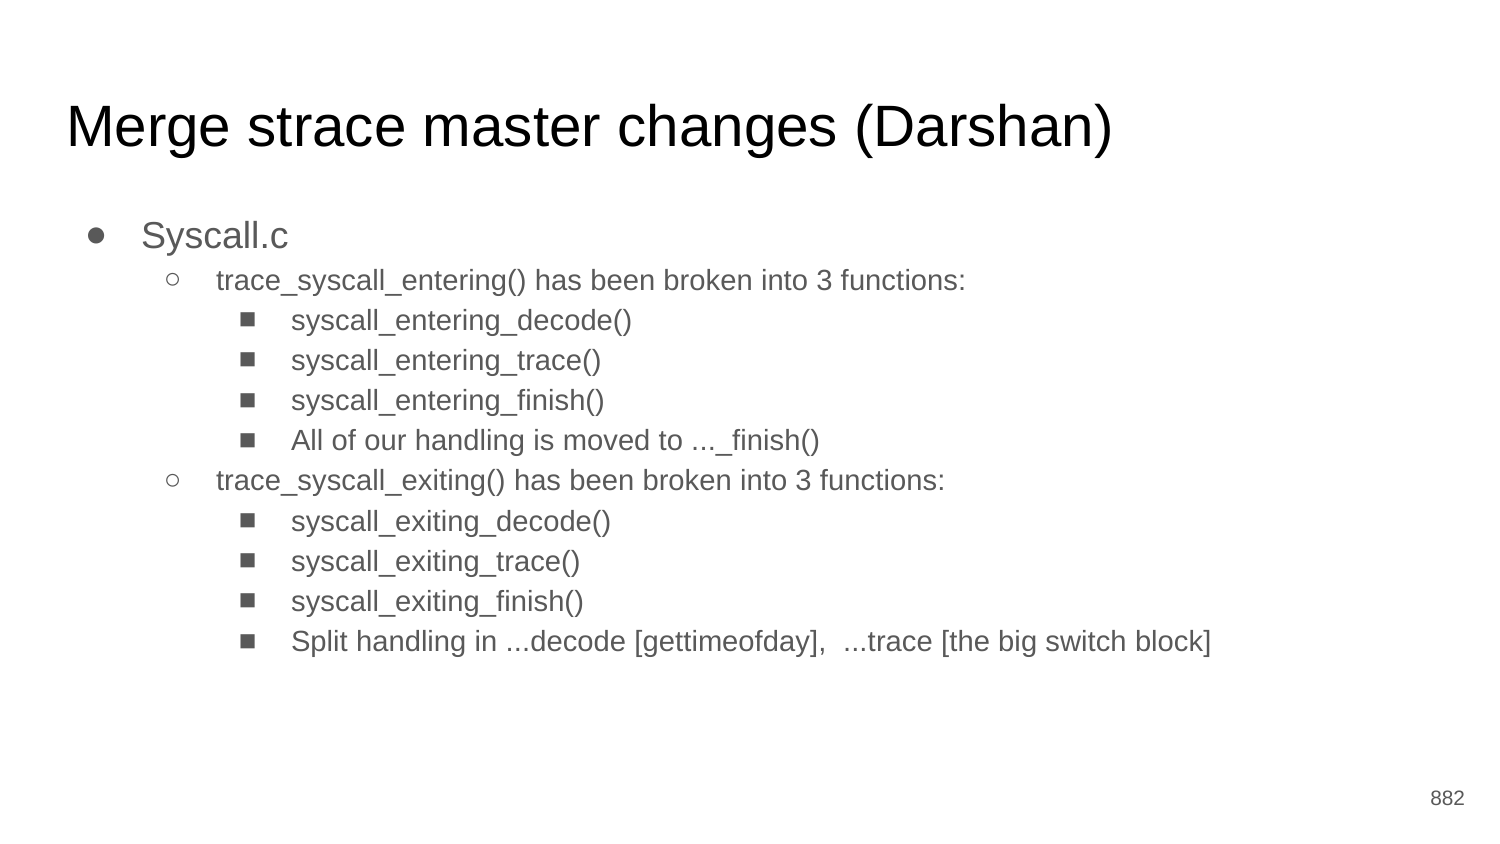

# Merge strace master changes (Darshan)
Syscall.c
trace_syscall_entering() has been broken into 3 functions:
syscall_entering_decode()
syscall_entering_trace()
syscall_entering_finish()
All of our handling is moved to ..._finish()
trace_syscall_exiting() has been broken into 3 functions:
syscall_exiting_decode()
syscall_exiting_trace()
syscall_exiting_finish()
Split handling in ...decode [gettimeofday],  ...trace [the big switch block]
882